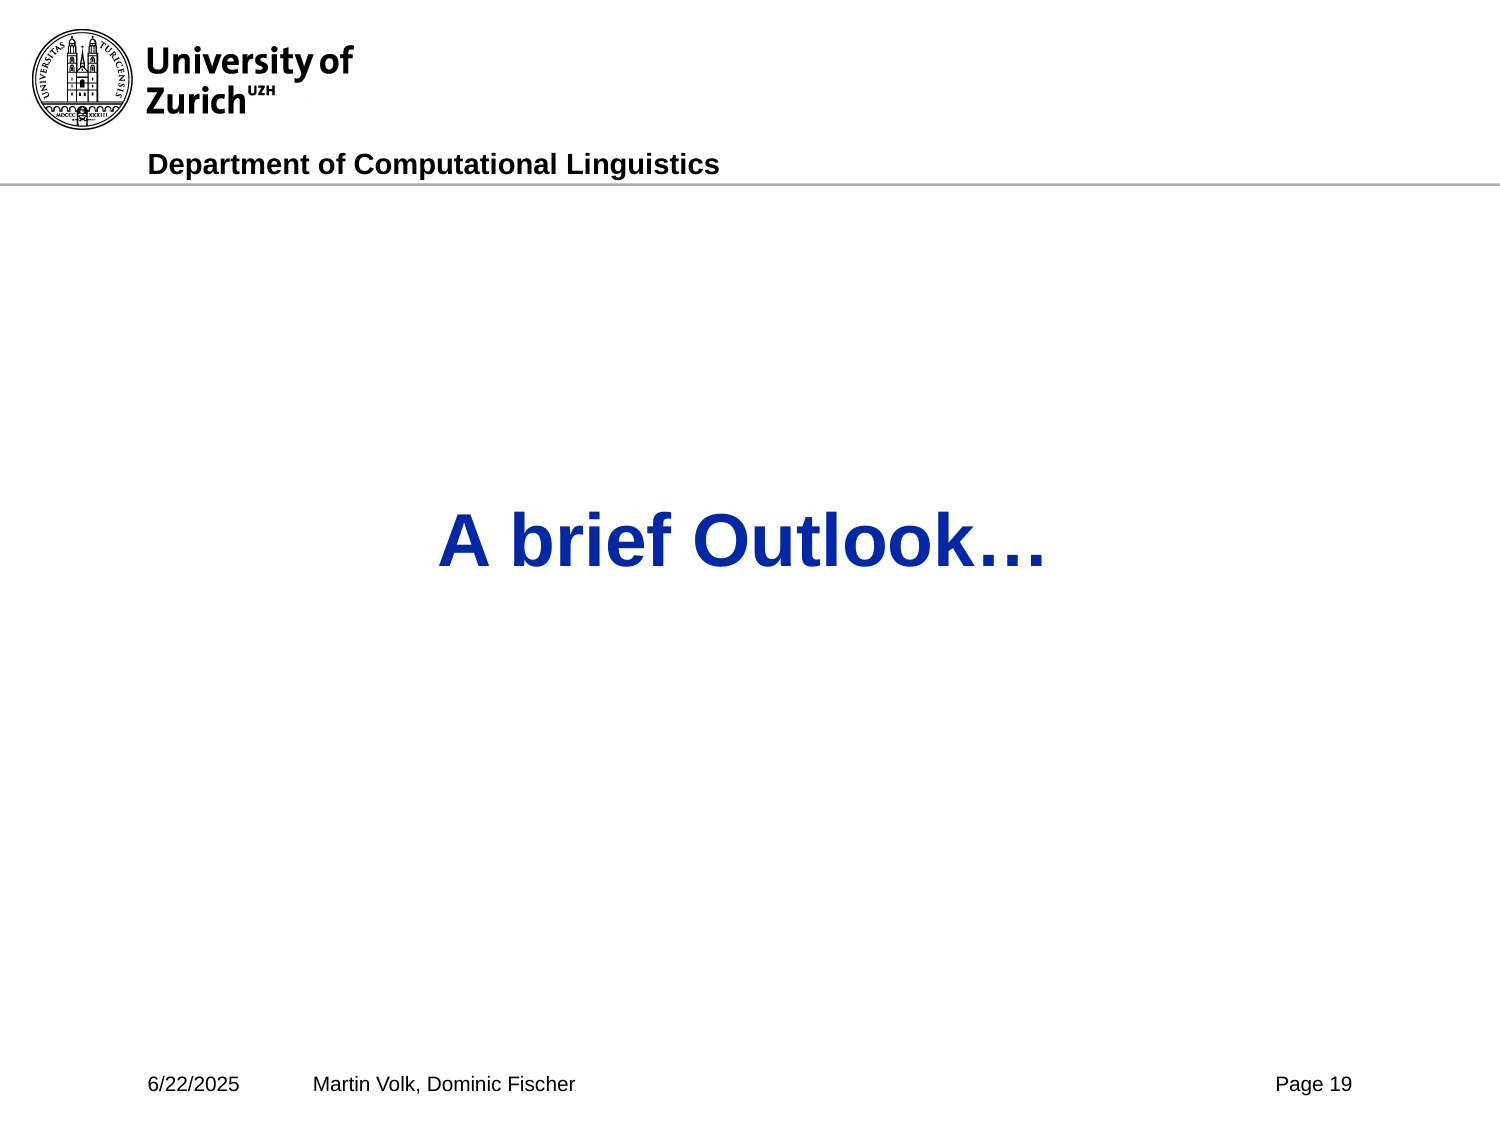

# A brief Outlook…
6/22/2025
Martin Volk, Dominic Fischer
Page 19